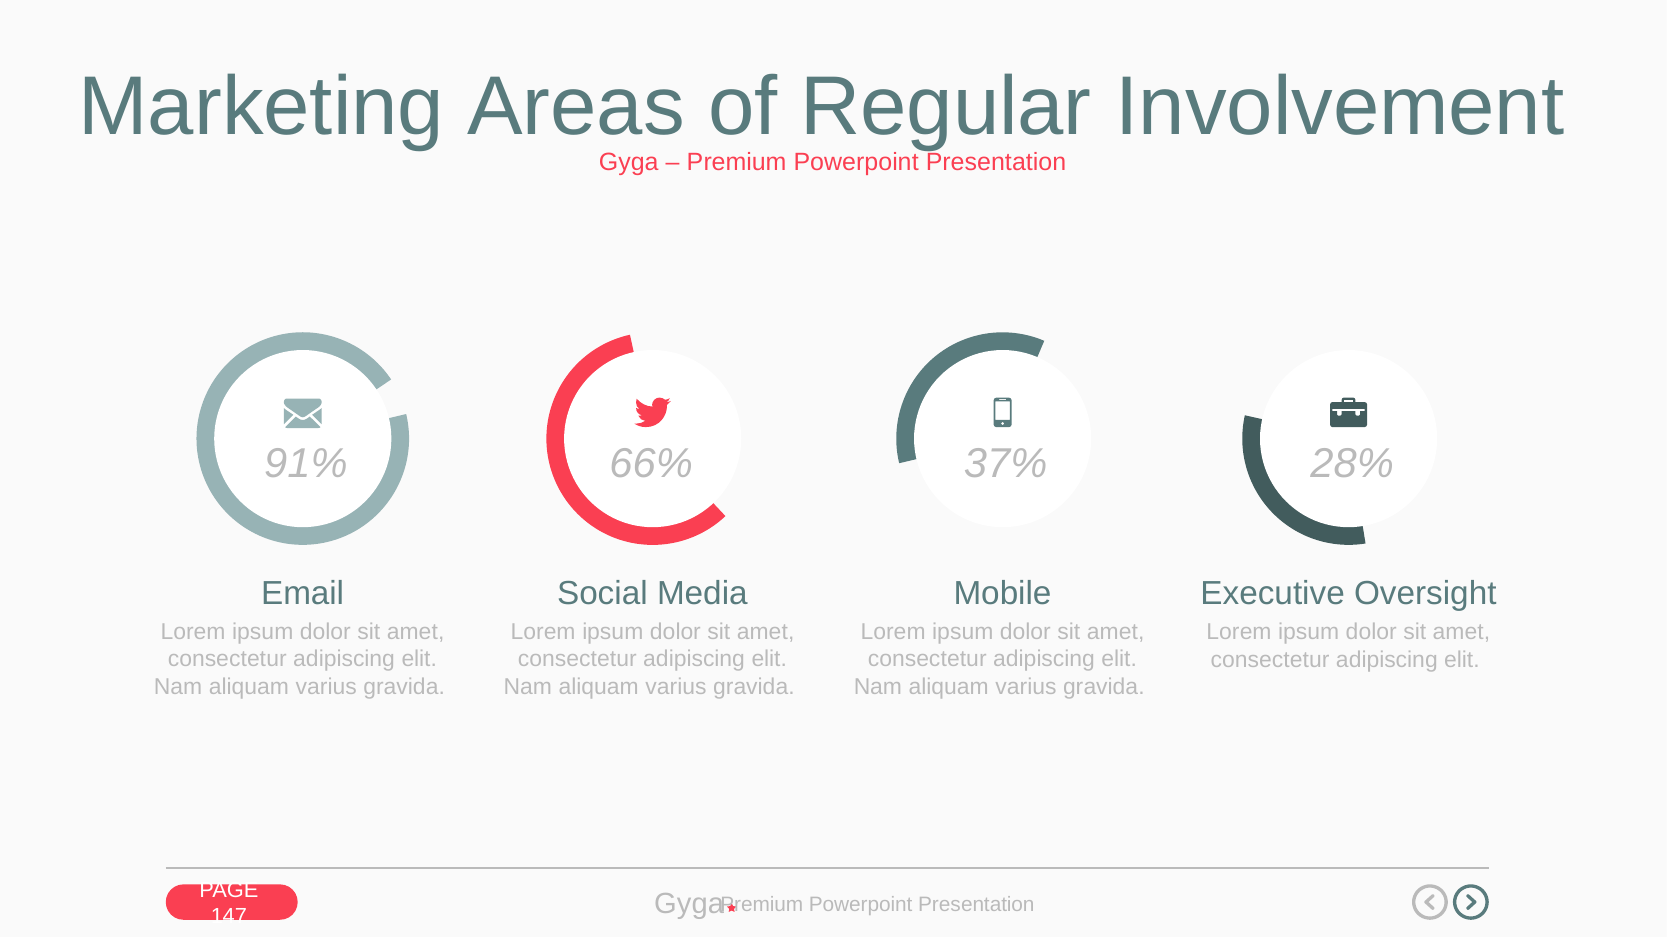

Marketing Areas of Regular Involvement
Gyga – Premium Powerpoint Presentation

91%
66%
37%
28%
Email
Lorem ipsum dolor sit amet, consectetur adipiscing elit. Nam aliquam varius gravida.
Social Media
Lorem ipsum dolor sit amet, consectetur adipiscing elit. Nam aliquam varius gravida.
Mobile
Lorem ipsum dolor sit amet, consectetur adipiscing elit. Nam aliquam varius gravida.
Executive Oversight
Lorem ipsum dolor sit amet, consectetur adipiscing elit.